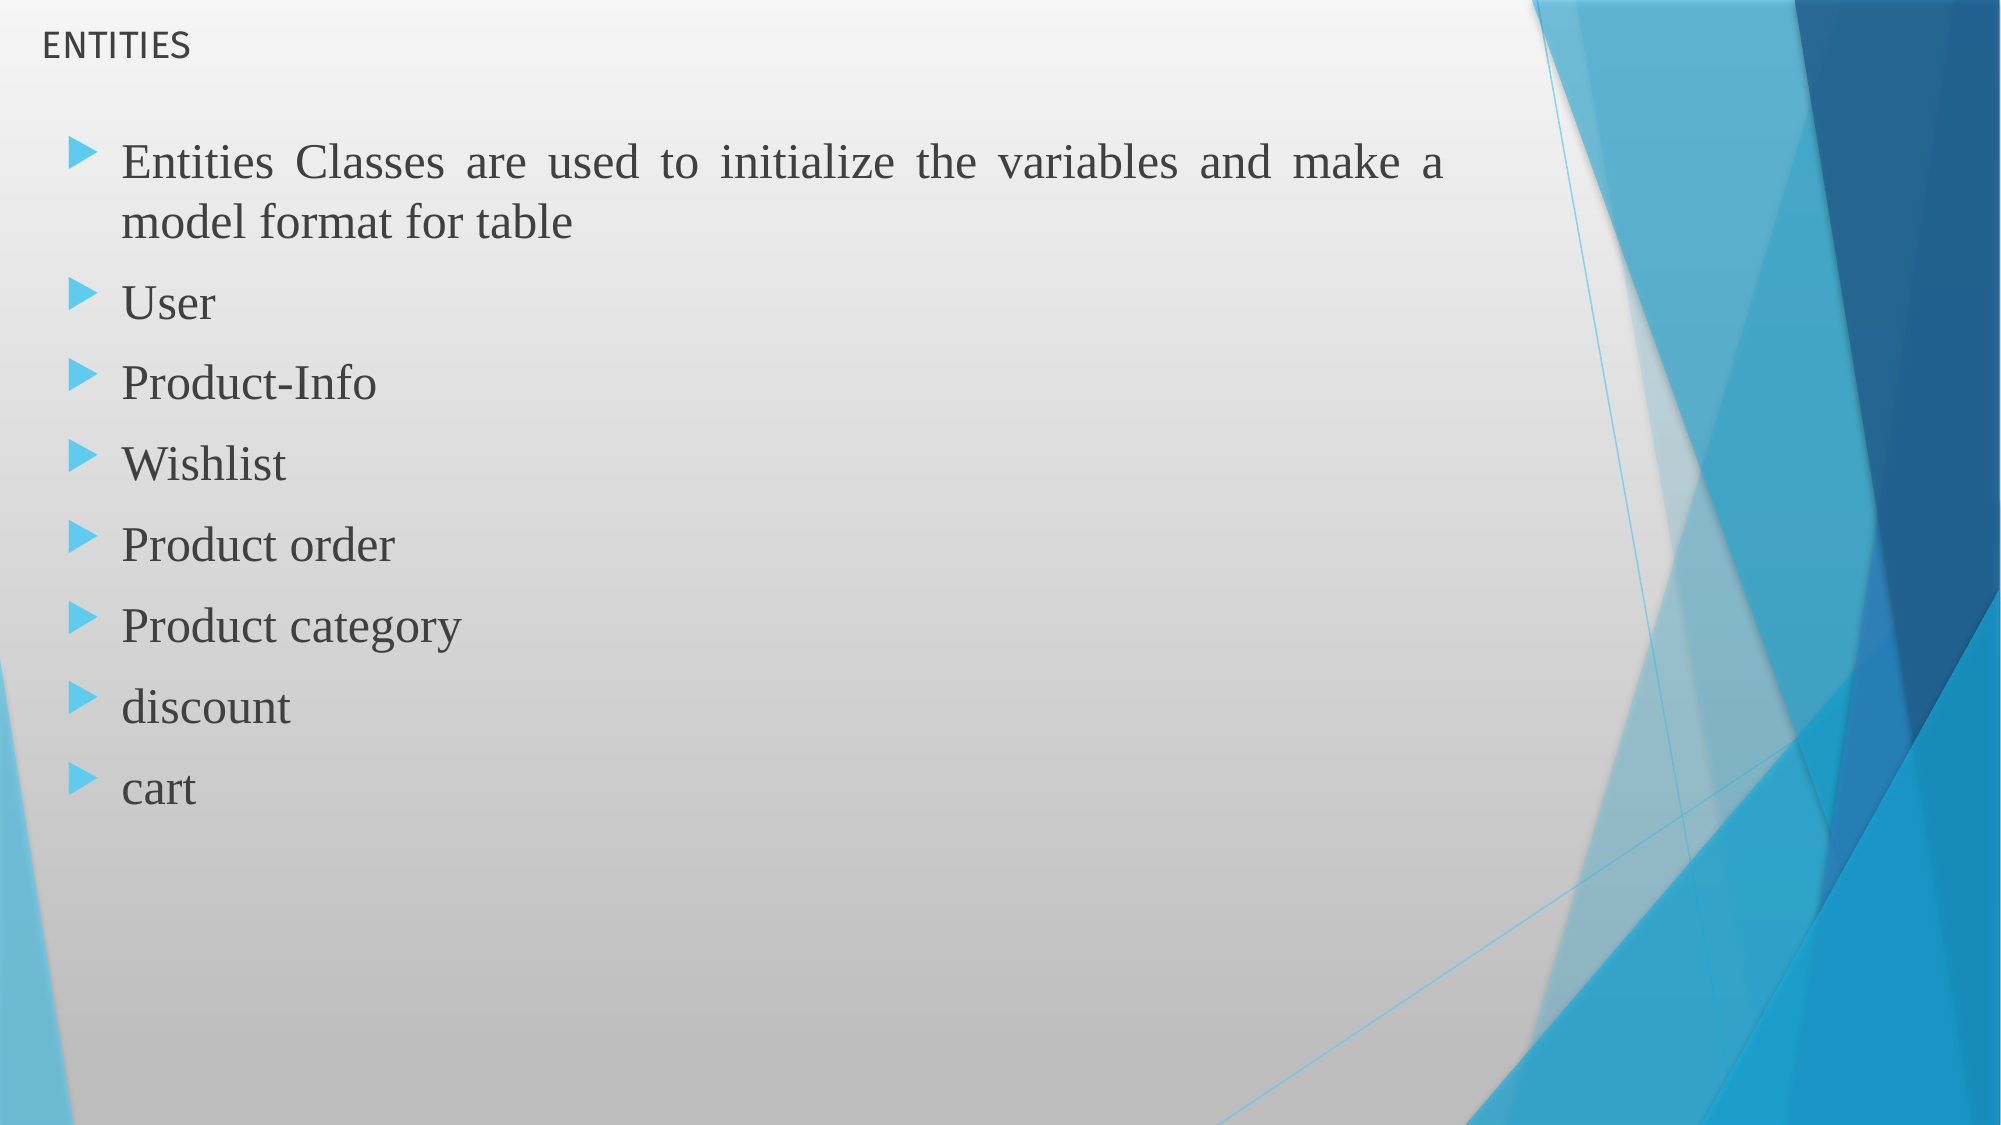

# ENTITIES
Entities Classes are used to initialize the variables and make a model format for table
User
Product-Info
Wishlist
Product order
Product category
discount
cart